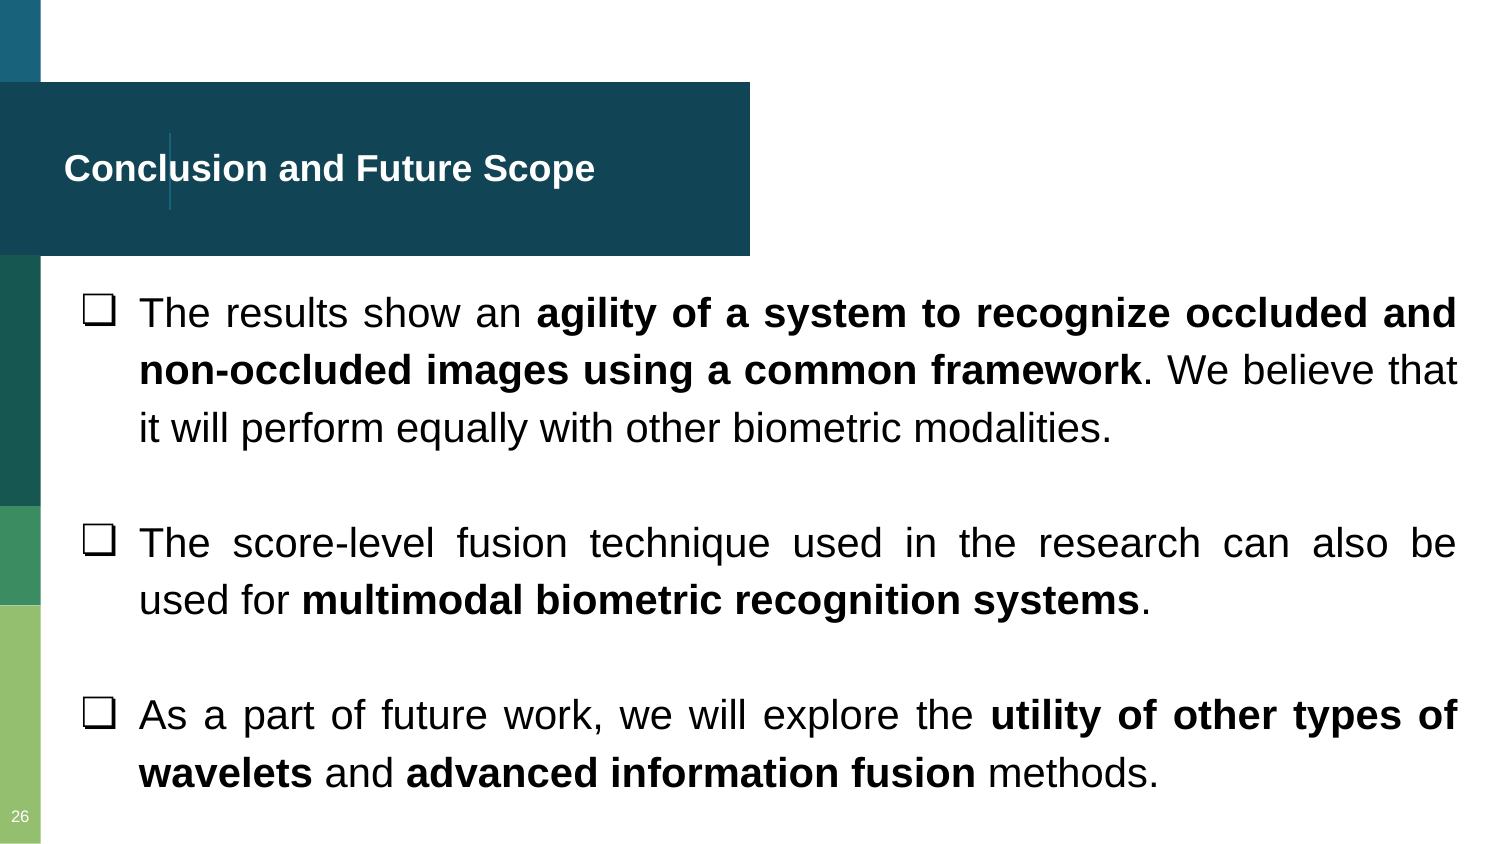

# Conclusion and Future Scope
The results show an agility of a system to recognize occluded and non-occluded images using a common framework. We believe that it will perform equally with other biometric modalities.

The score-level fusion technique used in the research can also be used for multimodal biometric recognition systems.

As a part of future work, we will explore the utility of other types of wavelets and advanced information fusion methods.
26